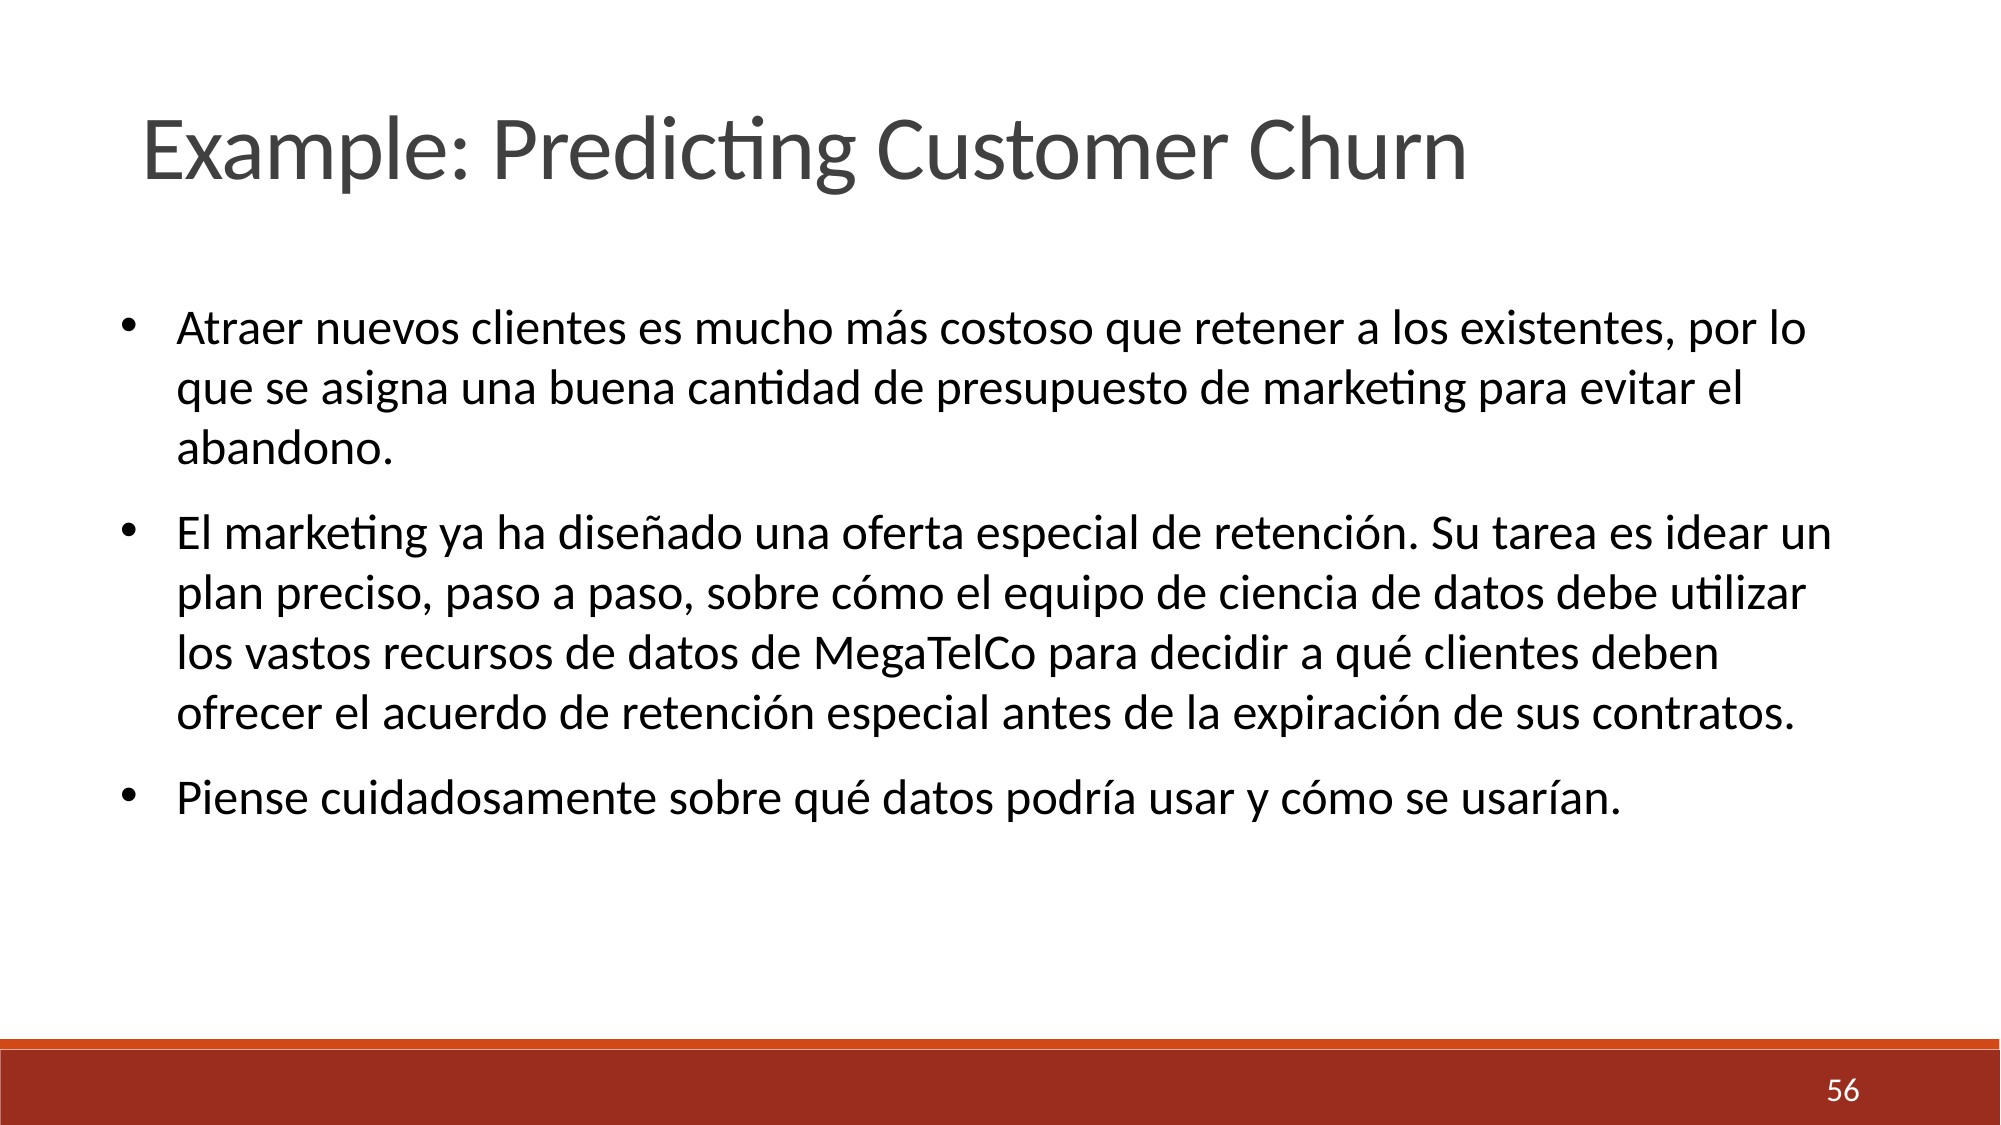

Example: Predicting Customer Churn
Atraer nuevos clientes es mucho más costoso que retener a los existentes, por lo que se asigna una buena cantidad de presupuesto de marketing para evitar el abandono.
El marketing ya ha diseñado una oferta especial de retención. Su tarea es idear un plan preciso, paso a paso, sobre cómo el equipo de ciencia de datos debe utilizar los vastos recursos de datos de MegaTelCo para decidir a qué clientes deben ofrecer el acuerdo de retención especial antes de la expiración de sus contratos.
Piense cuidadosamente sobre qué datos podría usar y cómo se usarían.
56